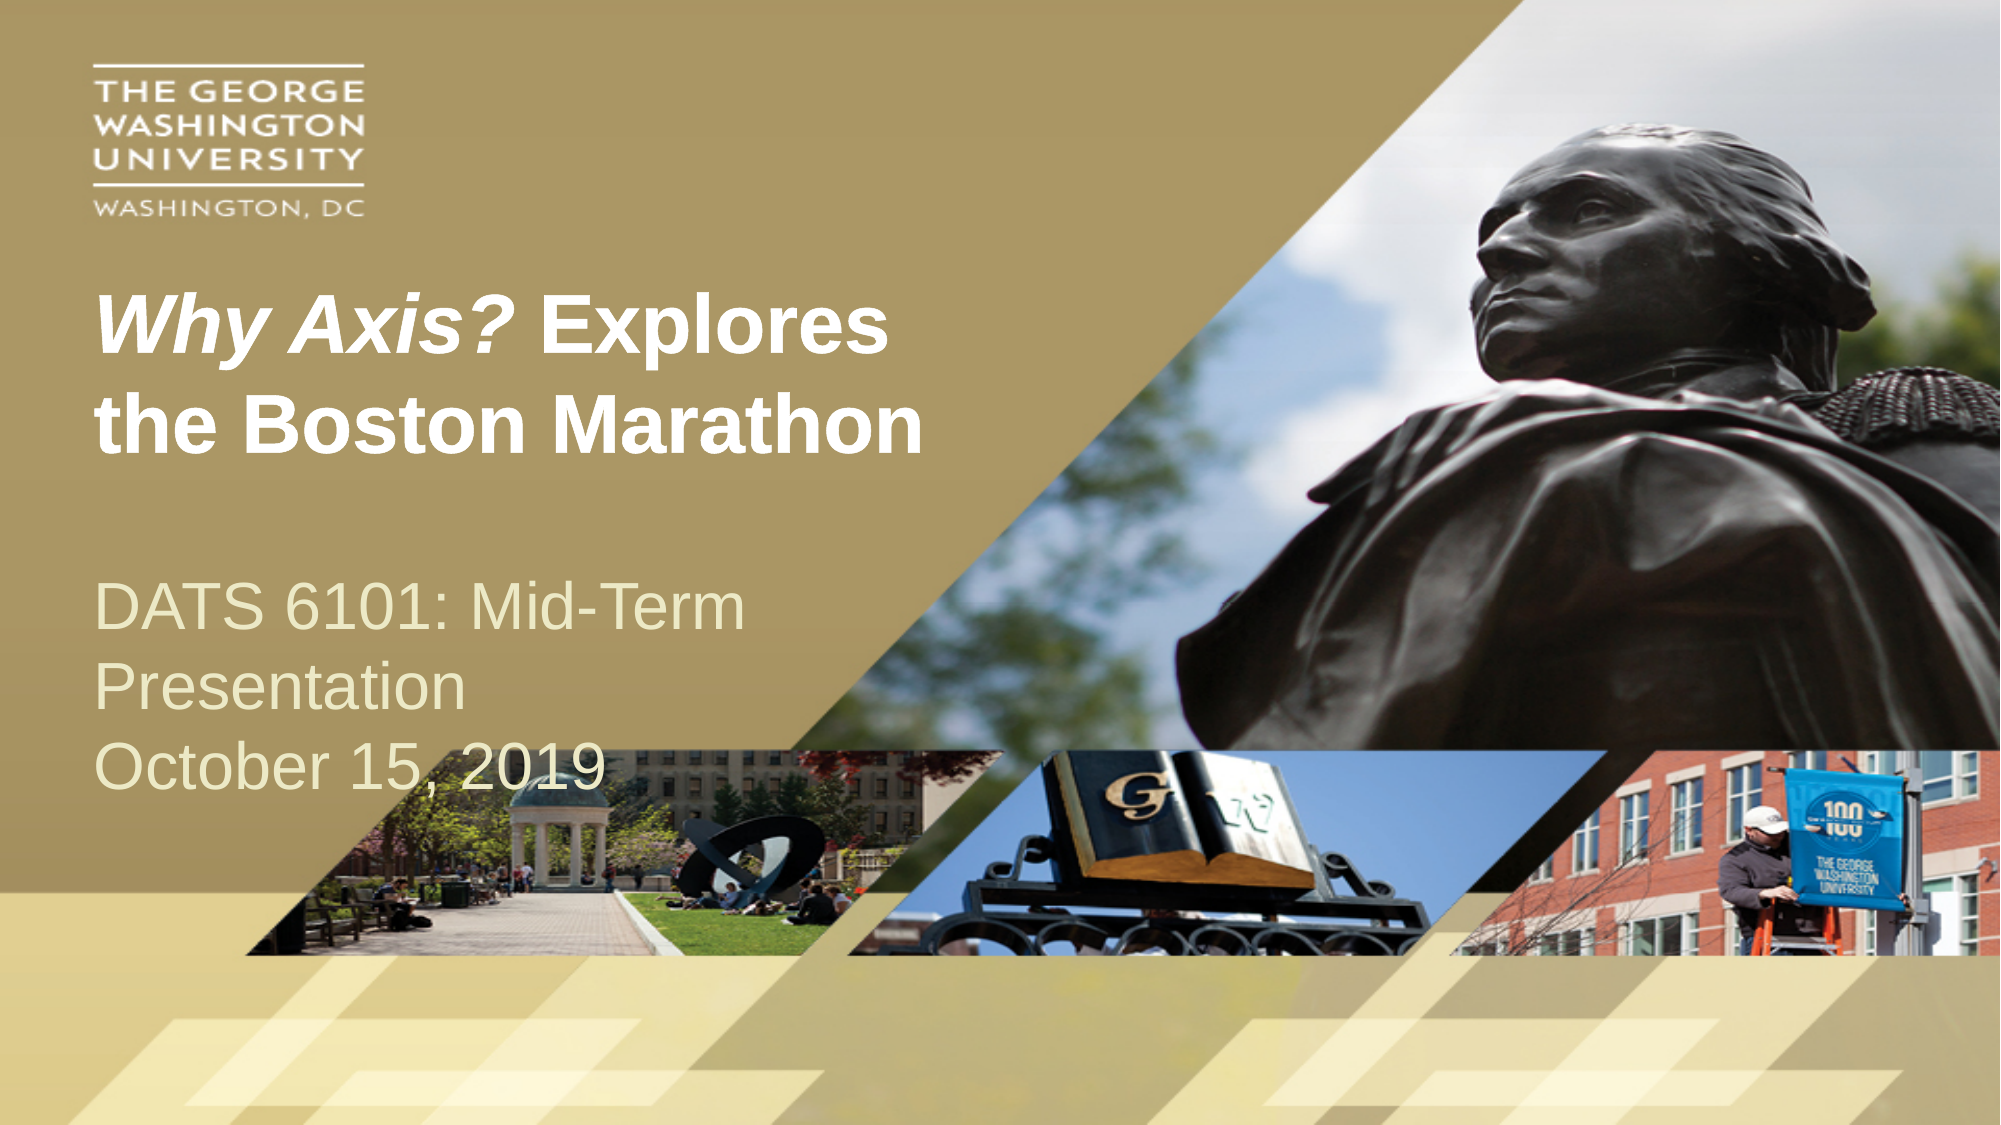

# Why Axis? Explores the Boston Marathon
DATS 6101: Mid-Term Presentation
October 15, 2019